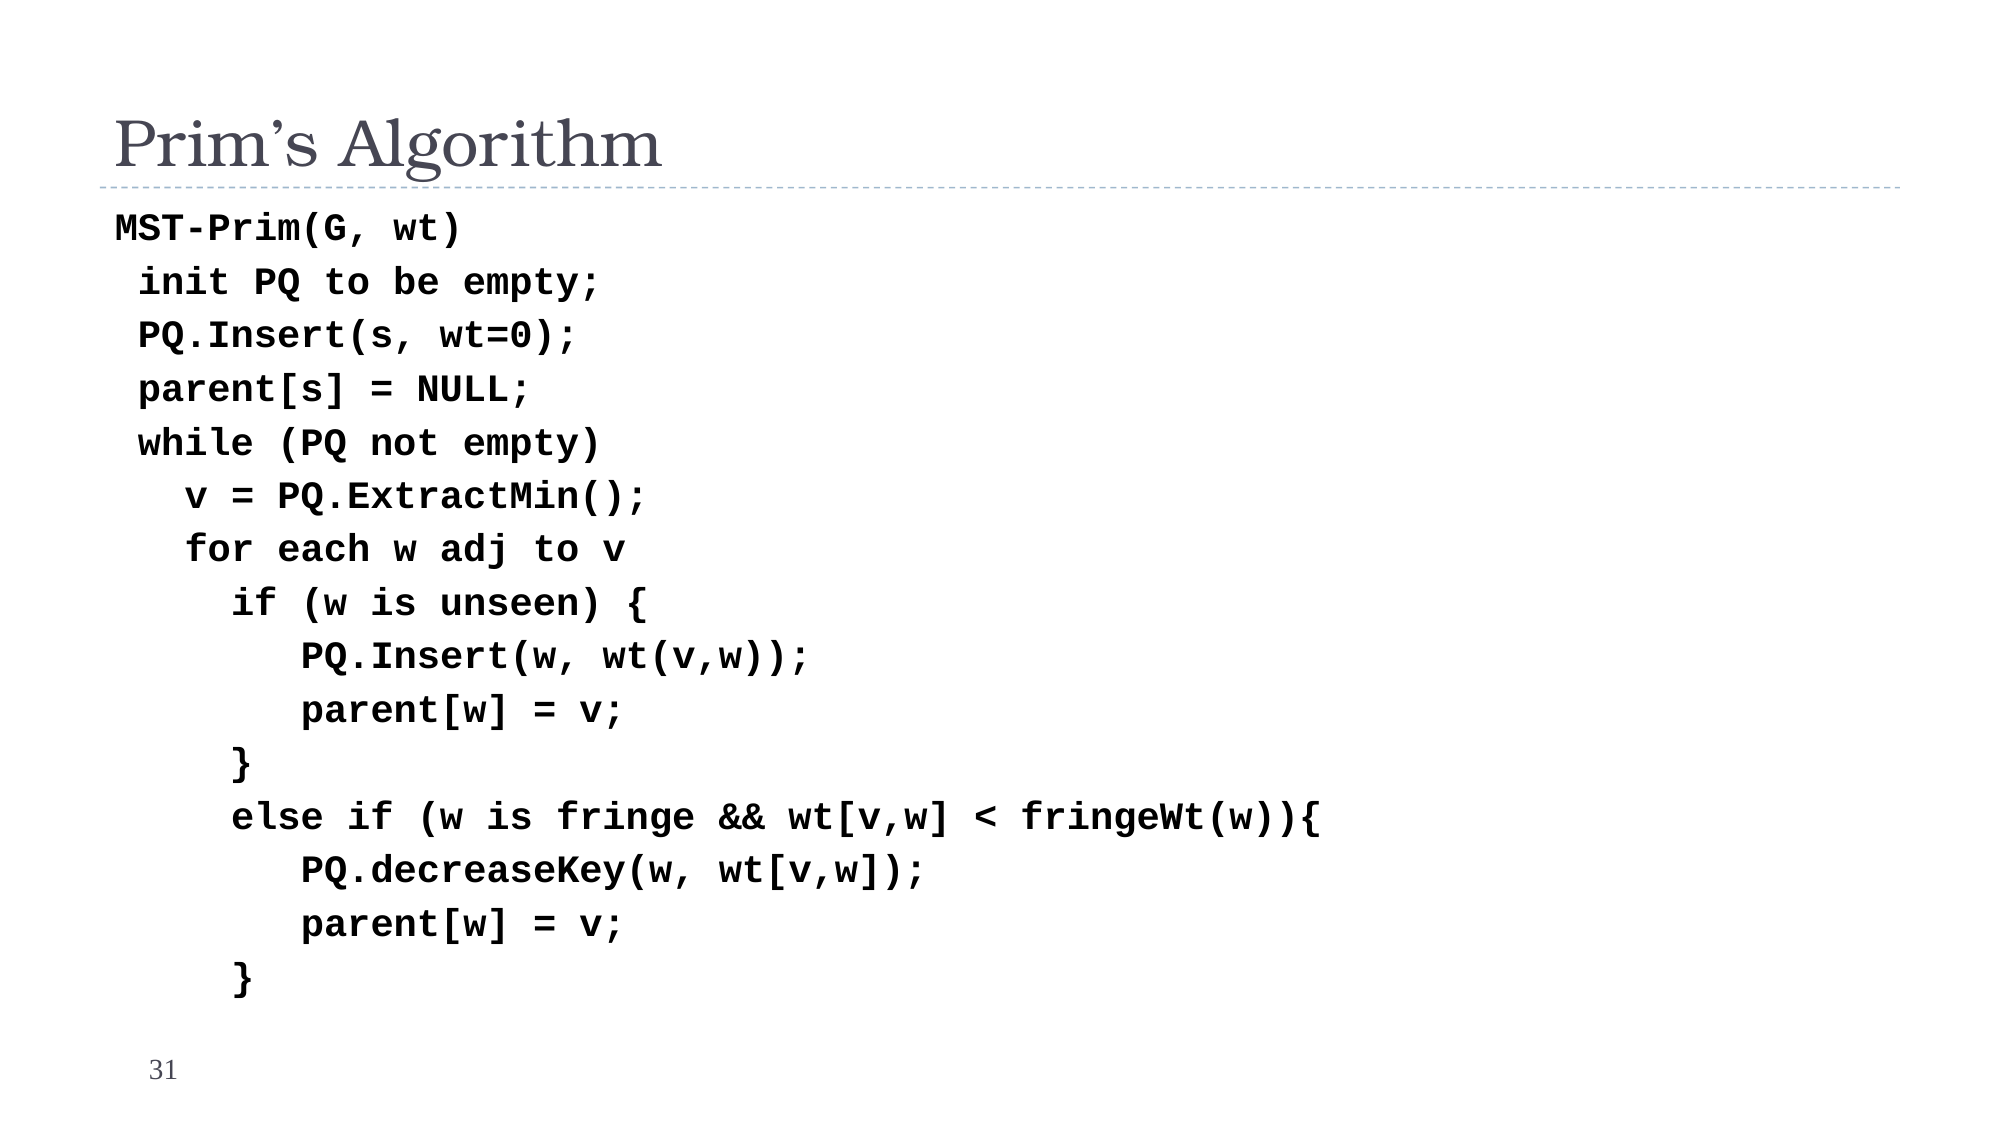

# Prim’s Algorithm
MST-Prim(G, wt)
 init PQ to be empty;
 PQ.Insert(s, wt=0);
 parent[s] = NULL;
 while (PQ not empty)
   v = PQ.ExtractMin();
   for each w adj to v
     if (w is unseen) {
        PQ.Insert(w, wt(v,w));
        parent[w] = v;
	   }
     else if (w is fringe && wt[v,w] < fringeWt(w)){
        PQ.decreaseKey(w, wt[v,w]);
        parent[w] = v;
     }
31